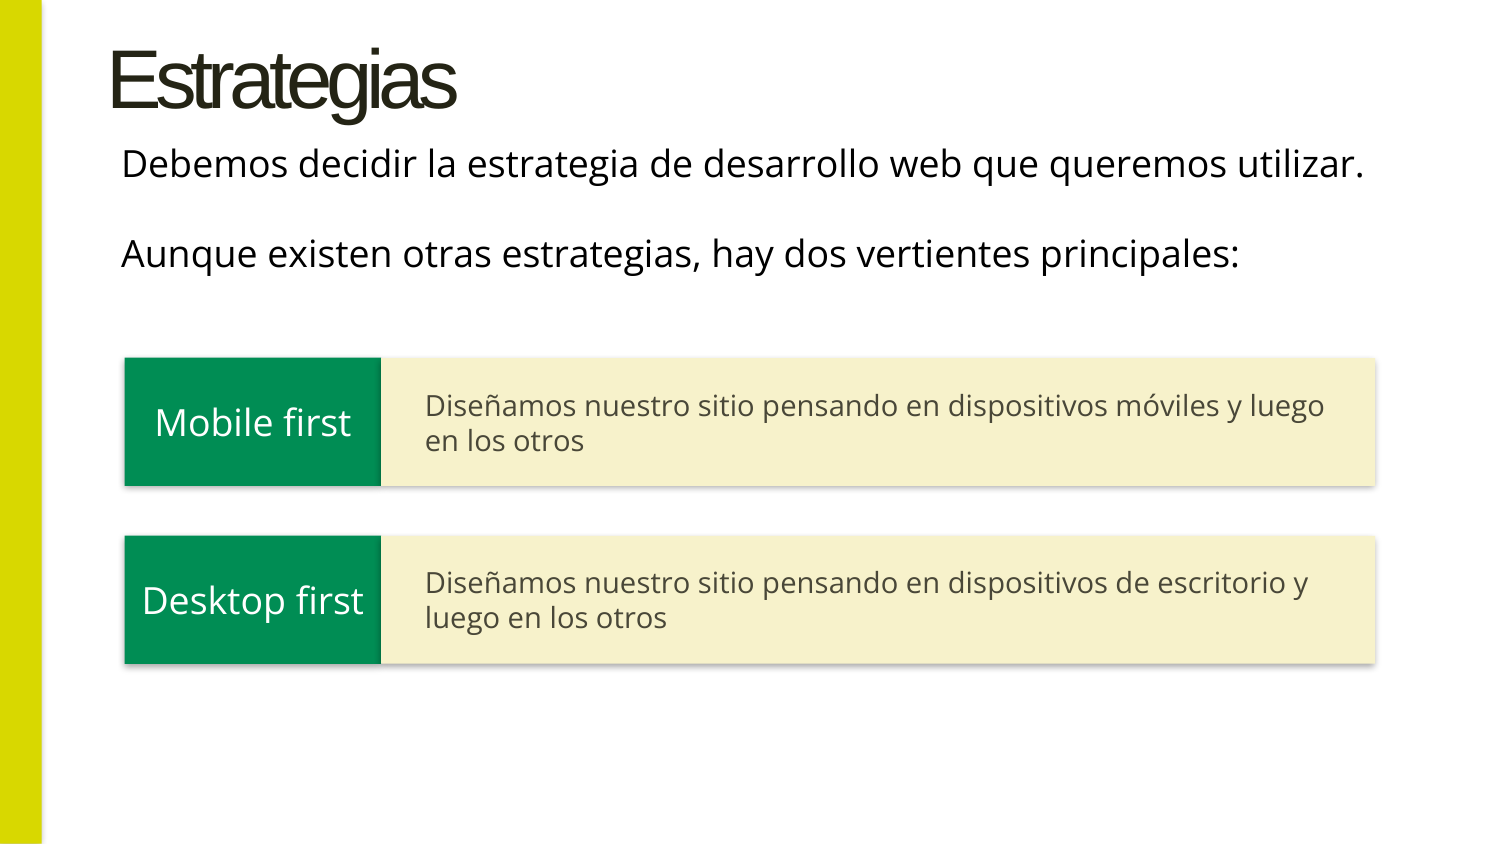

# Estrategias
Debemos decidir la estrategia de desarrollo web que queremos utilizar.

Aunque existen otras estrategias, hay dos vertientes principales:
Mobile first
Diseñamos nuestro sitio pensando en dispositivos móviles y luego en los otros
Desktop first
Diseñamos nuestro sitio pensando en dispositivos de escritorio y luego en los otros